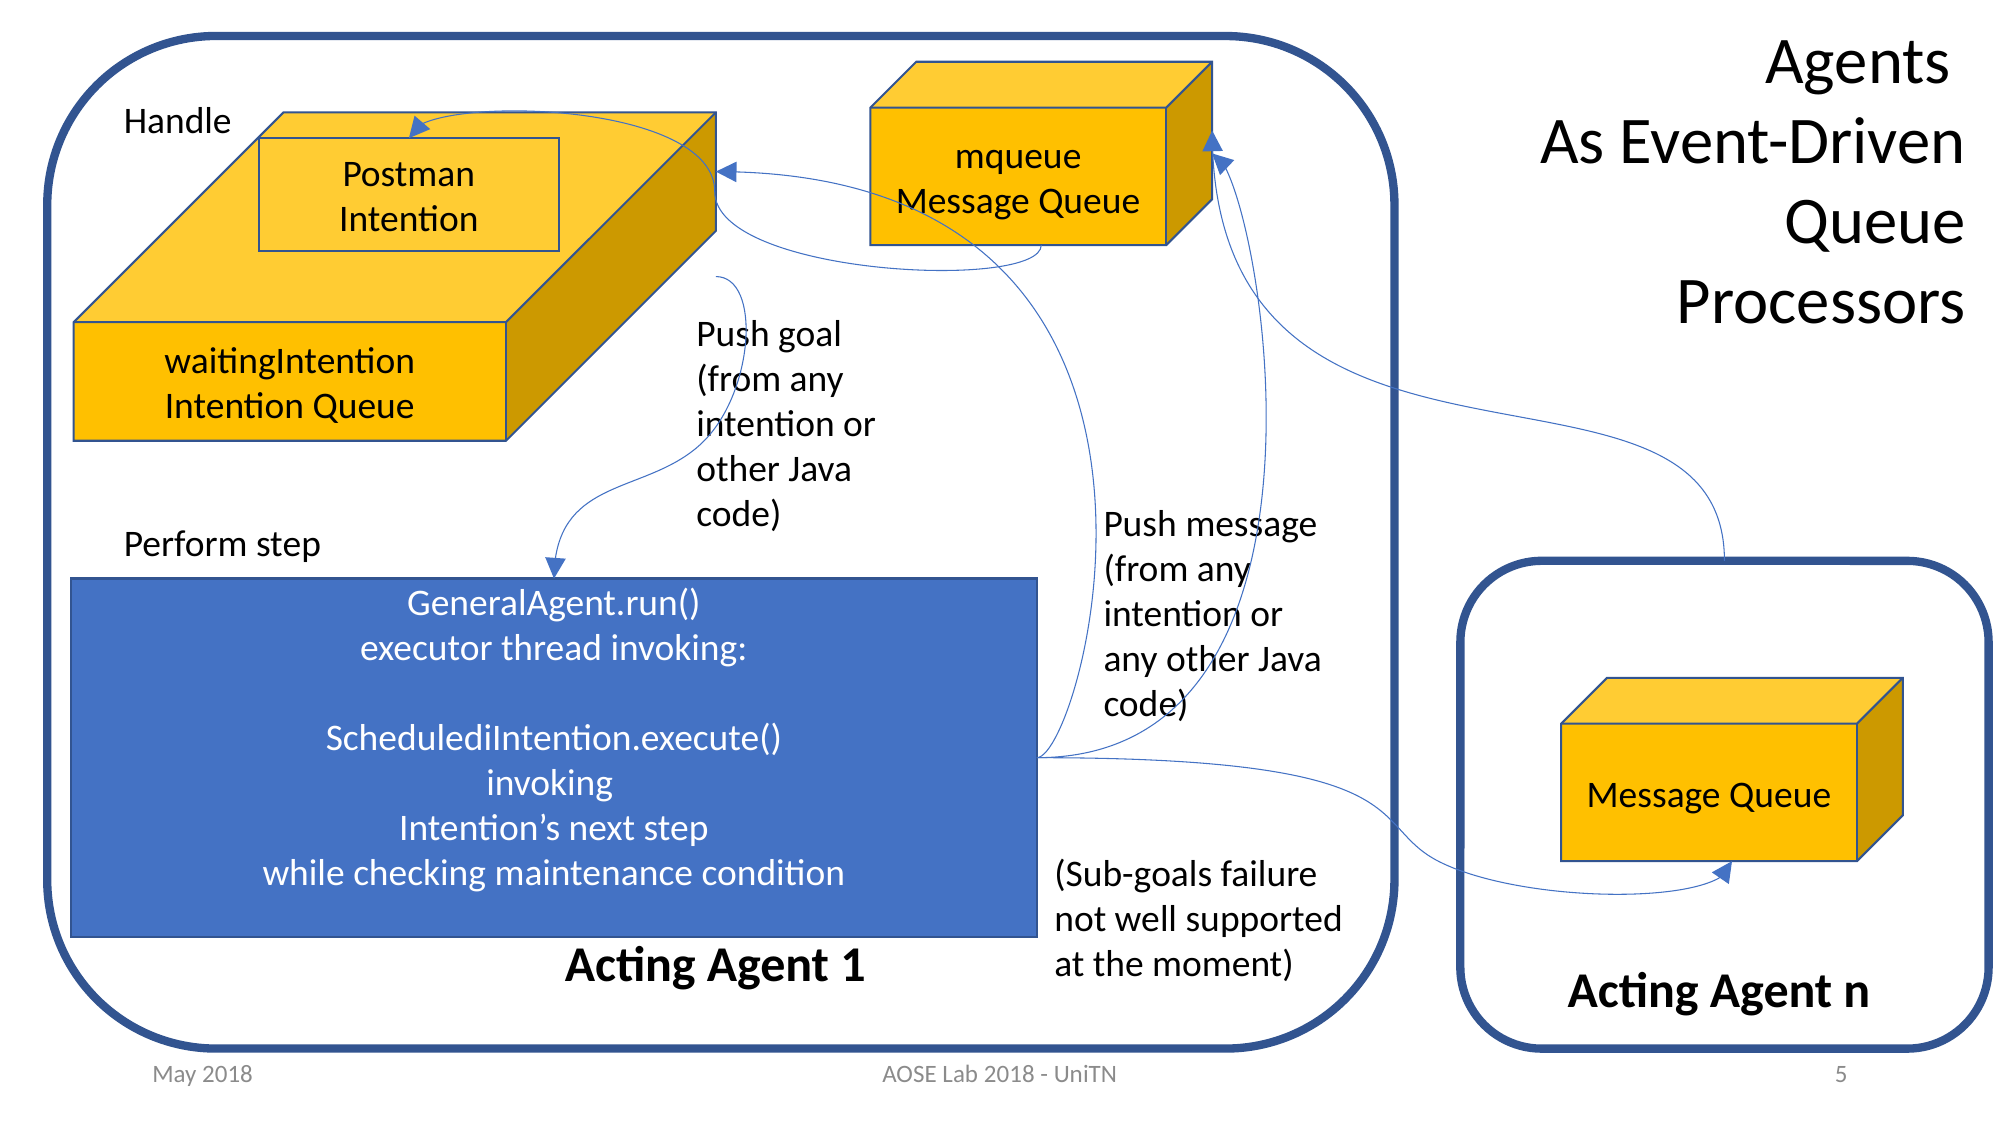

Agents
As Event-Driven
Queue
Processors
Acting Agent 1
mqueue
Message Queue
Handle
waitingIntention
Intention Queue
Postman Intention
Push goal
(from any intention or  other Java code)
Push message
(from any intention or
any other Java code)
Perform step
Acting Agent n
GeneralAgent.run()
executor thread invoking:

SchedulediIntention.execute()
invoking
Intention’s next step
while checking maintenance condition

Message Queue
(Sub-goals failure not well supported at the moment)
May 2018
AOSE Lab 2018 - UniTN
5